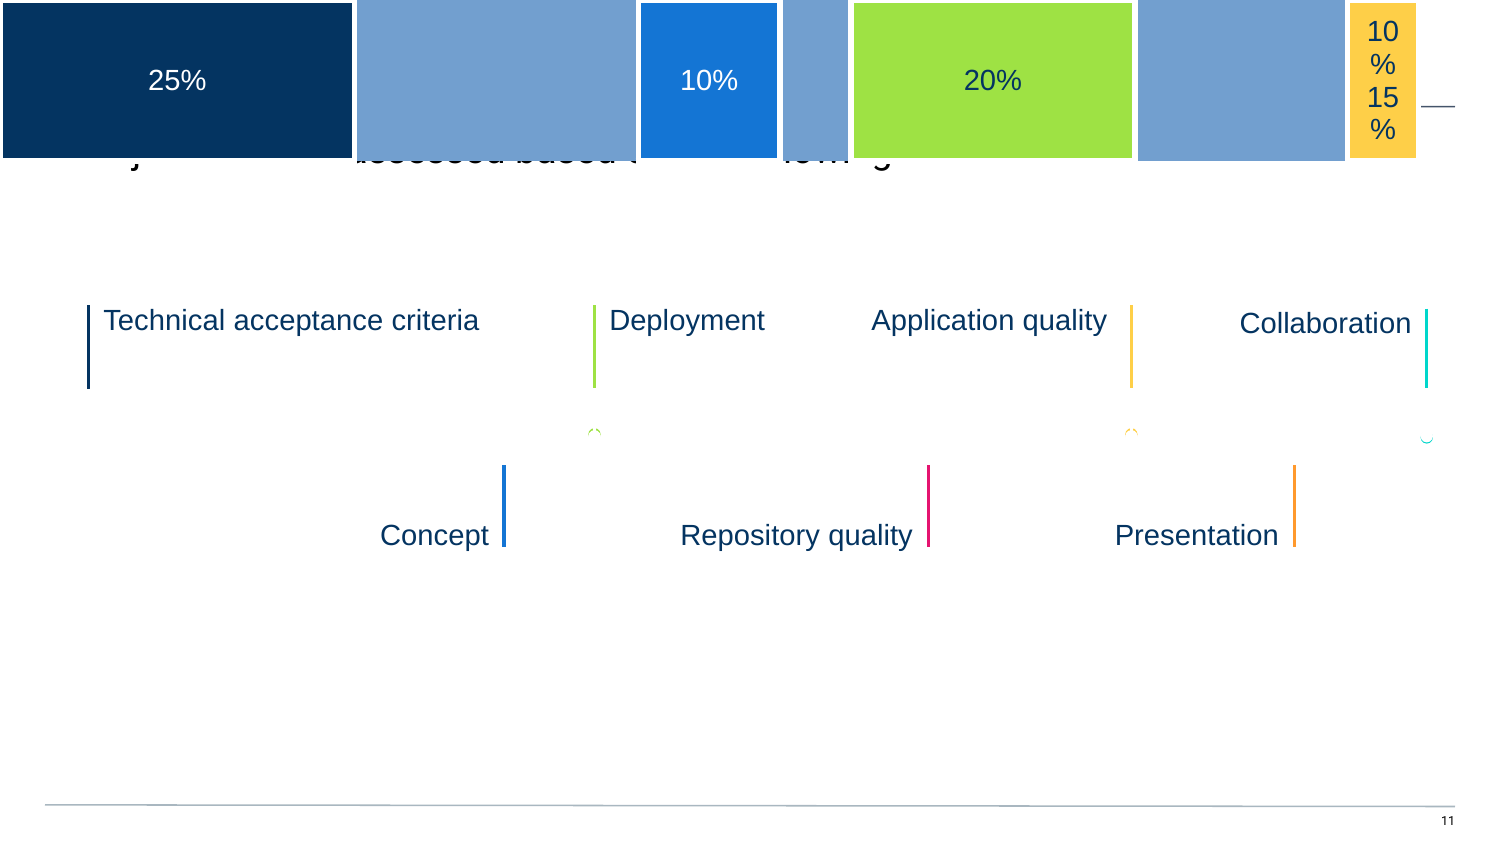

# Metrics
Project 3 will be assessed based on the following:
Technical acceptance criteria
Deployment
Application quality
Collaboration
| 25% |  |  |  |  | 10% |  | 20% |  |  |  | 10% |  | 15% |  |  | 10% |  | 10% |  |
| --- | --- | --- | --- | --- | --- | --- | --- | --- | --- | --- | --- | --- | --- | --- | --- | --- | --- | --- | --- |
Presentation
Concept
Repository quality